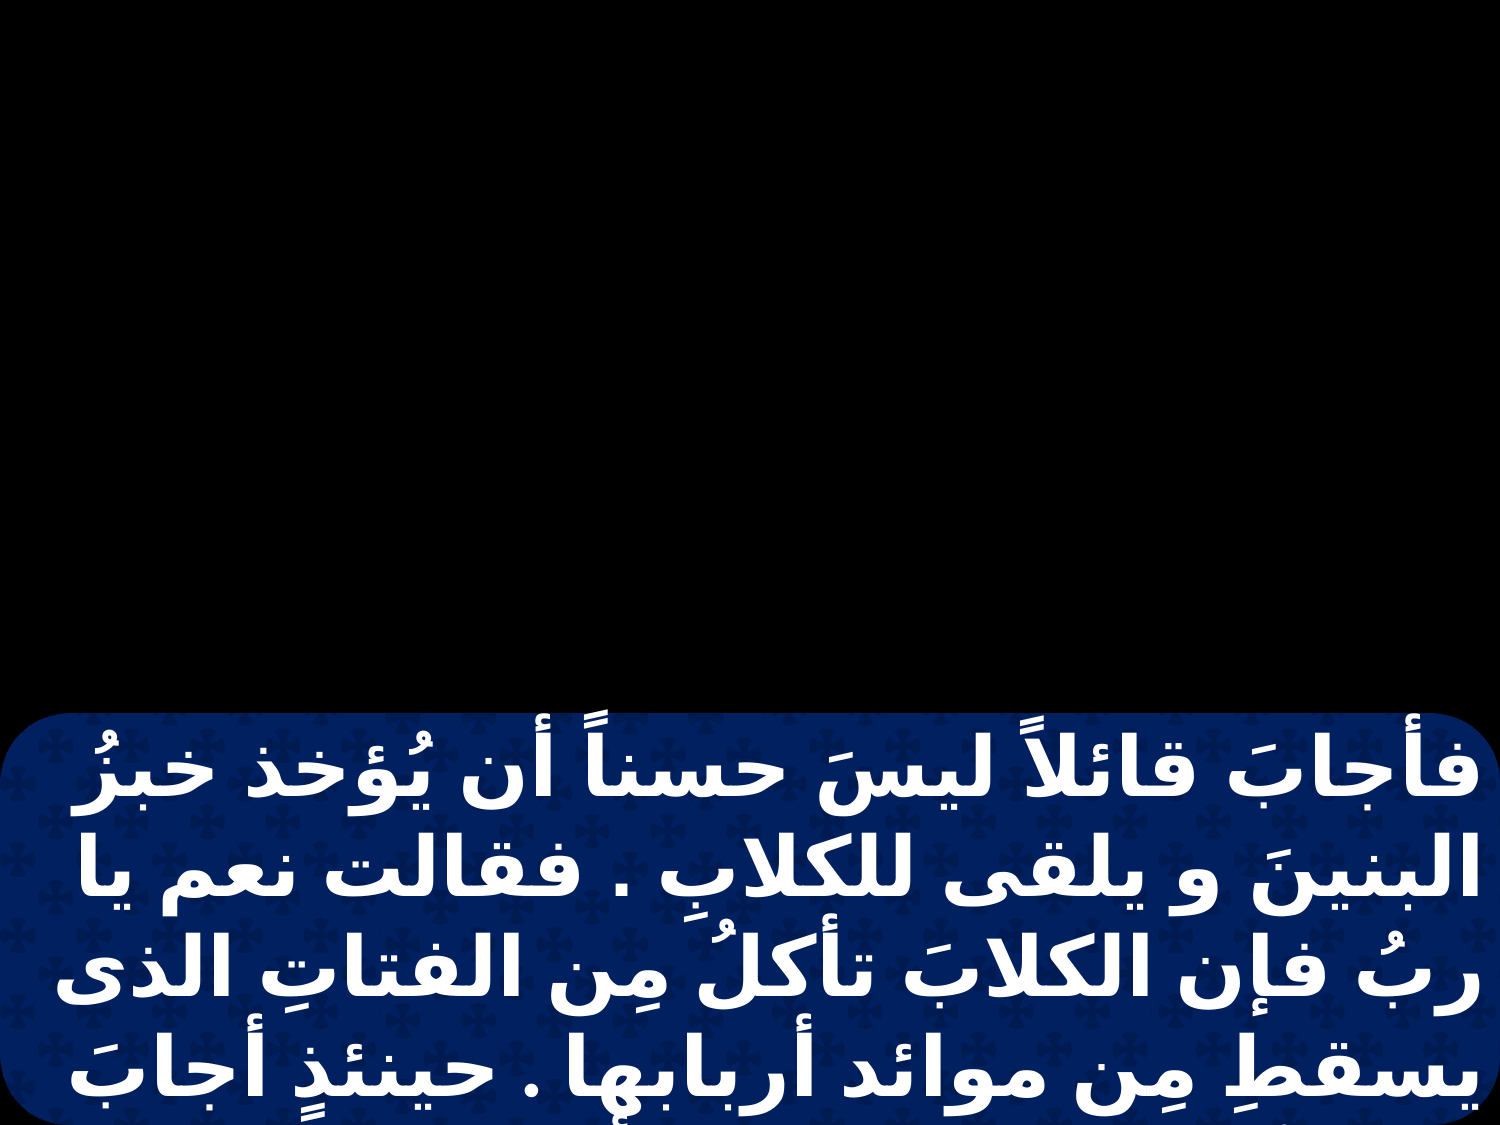

فأجابَ قائلاً ليسَ حسناً أن يُؤخذ خبزُ البنينَ و يلقى للكلابِ . فقالت نعم يا ربُ فإن الكلابَ تأكلُ مِن الفتاتِ الذى يسقطِ مِن موائد أربابها . حينئذٍ أجابَ يسوعُ و قالَ لها يا امرأة عظيمٌ إيمانك فليكن لكِ كما أردتِ .